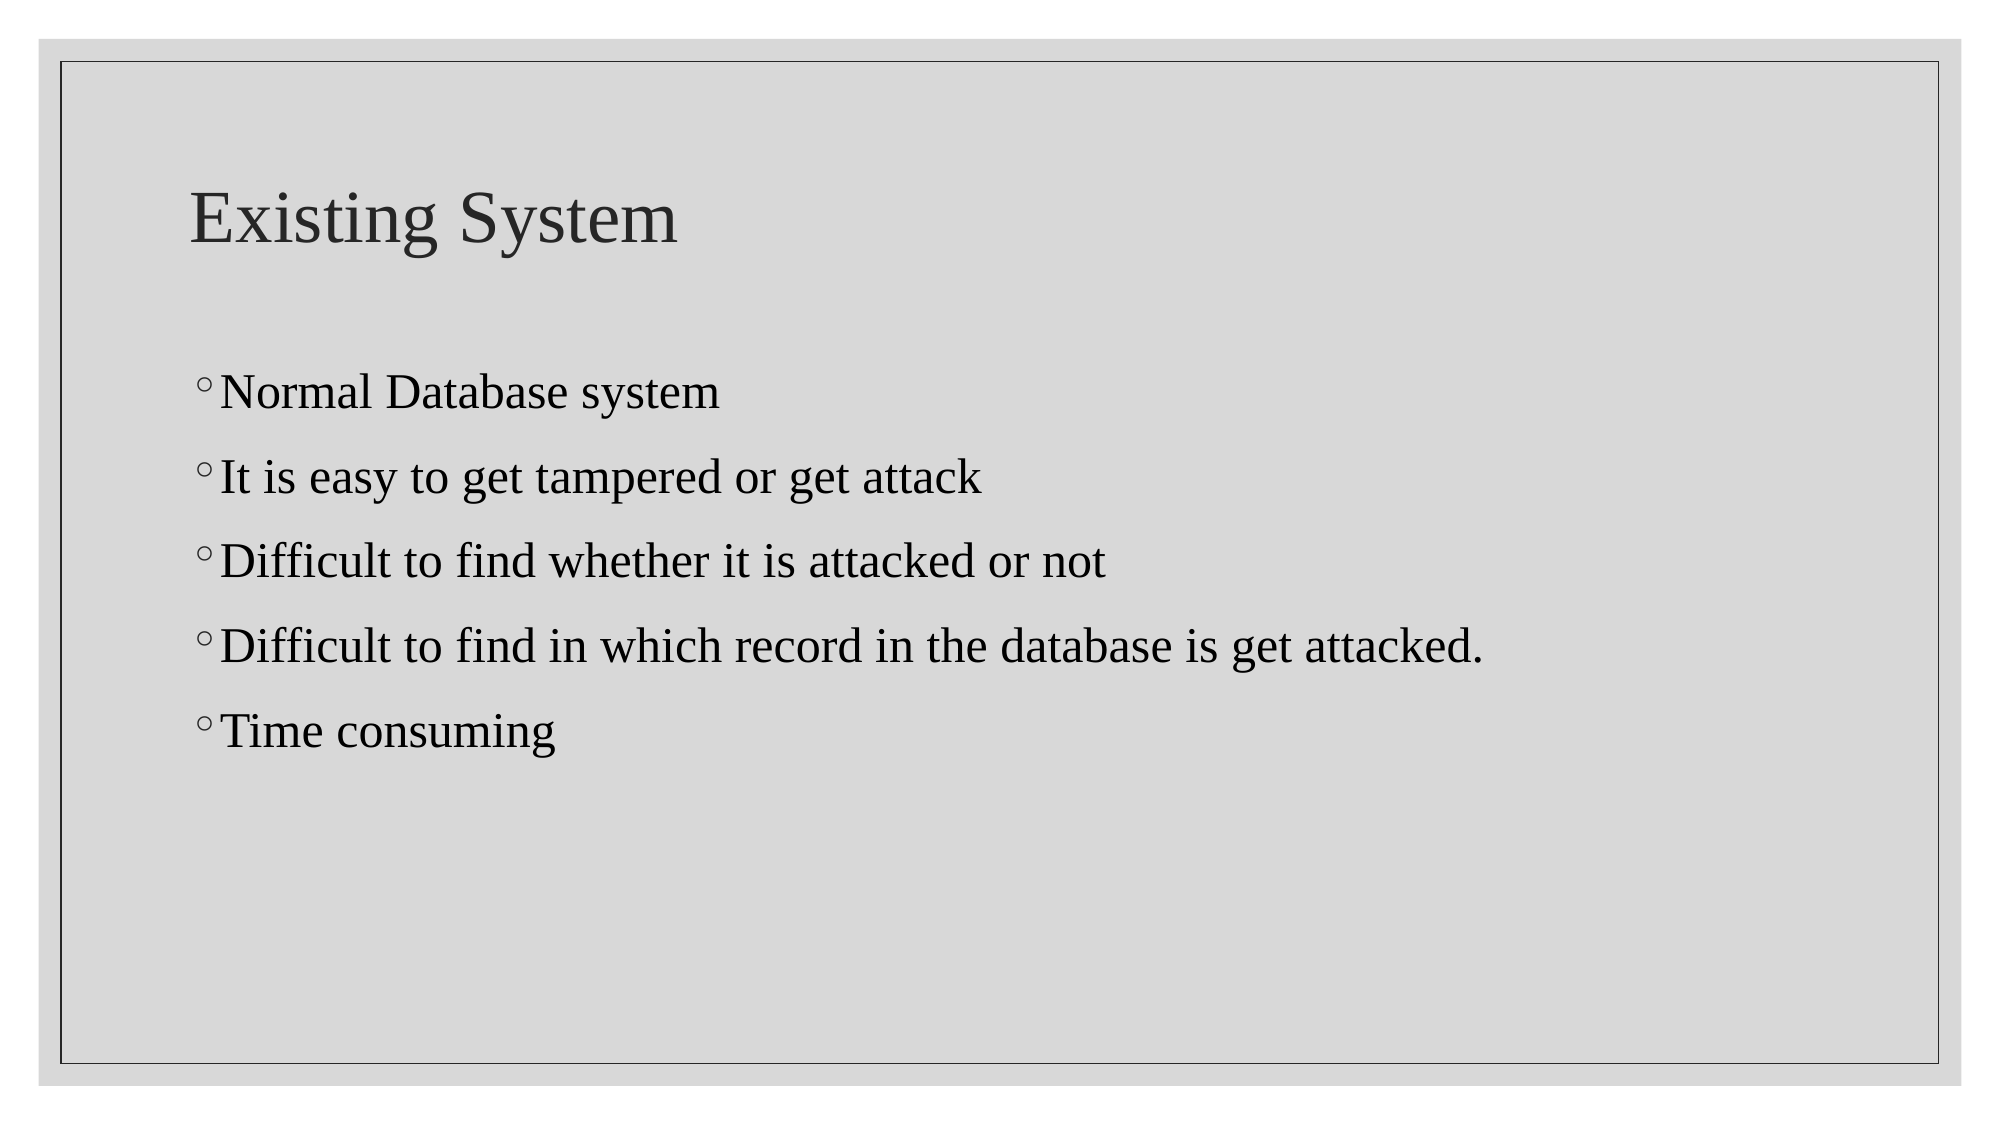

# Existing System
Normal Database system
It is easy to get tampered or get attack
Difficult to find whether it is attacked or not
Difficult to find in which record in the database is get attacked.
Time consuming